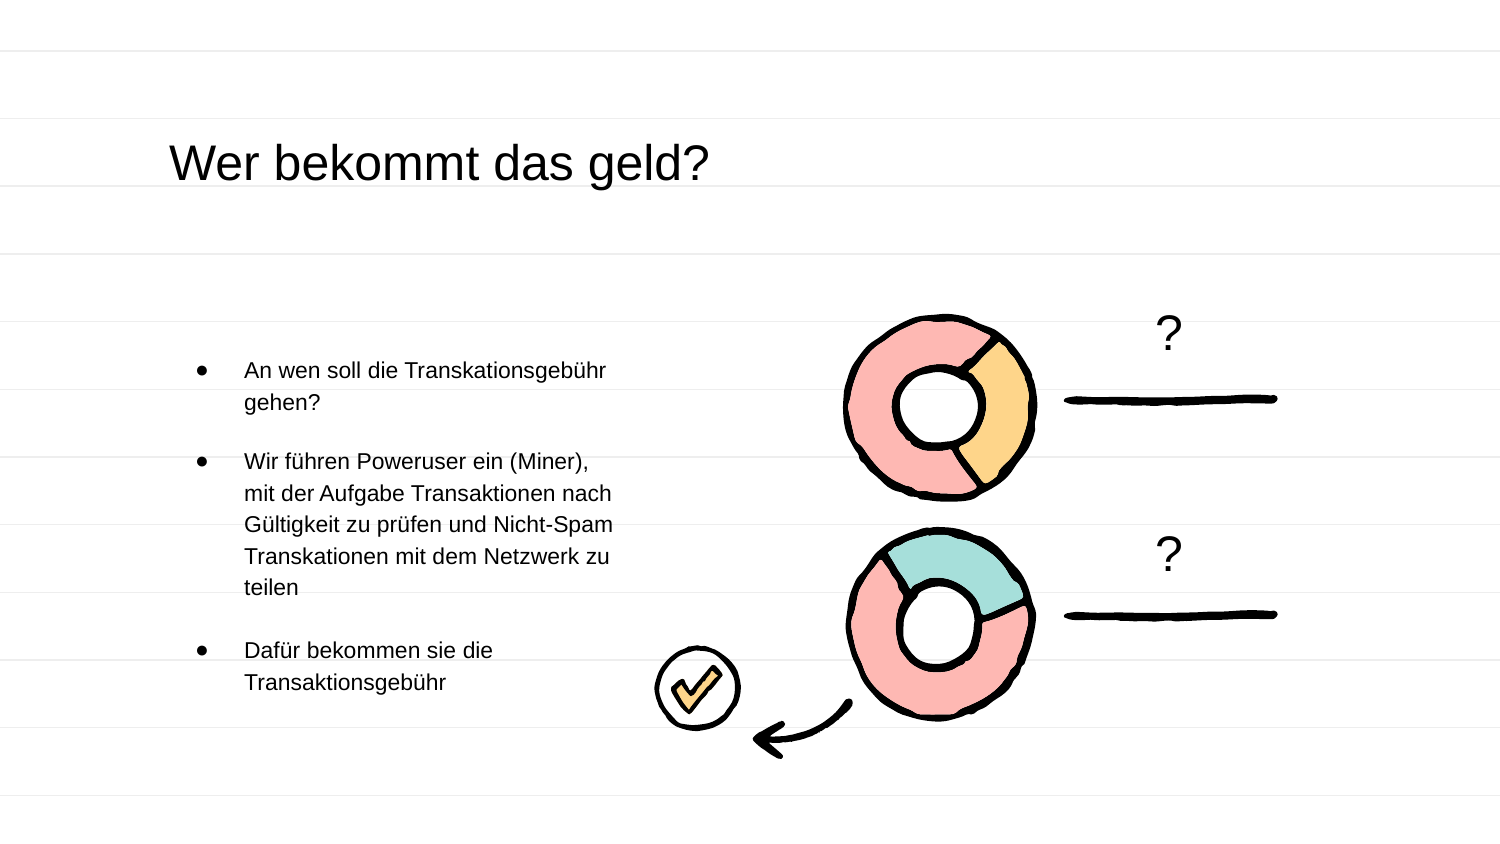

# Wer bekommt das geld?
?

An wen soll die Transkationsgebühr gehen?
Wir führen Poweruser ein (Miner), mit der Aufgabe Transaktionen nach Gültigkeit zu prüfen und Nicht-Spam Transkationen mit dem Netzwerk zu teilen

Dafür bekommen sie die Transaktionsgebühr

?